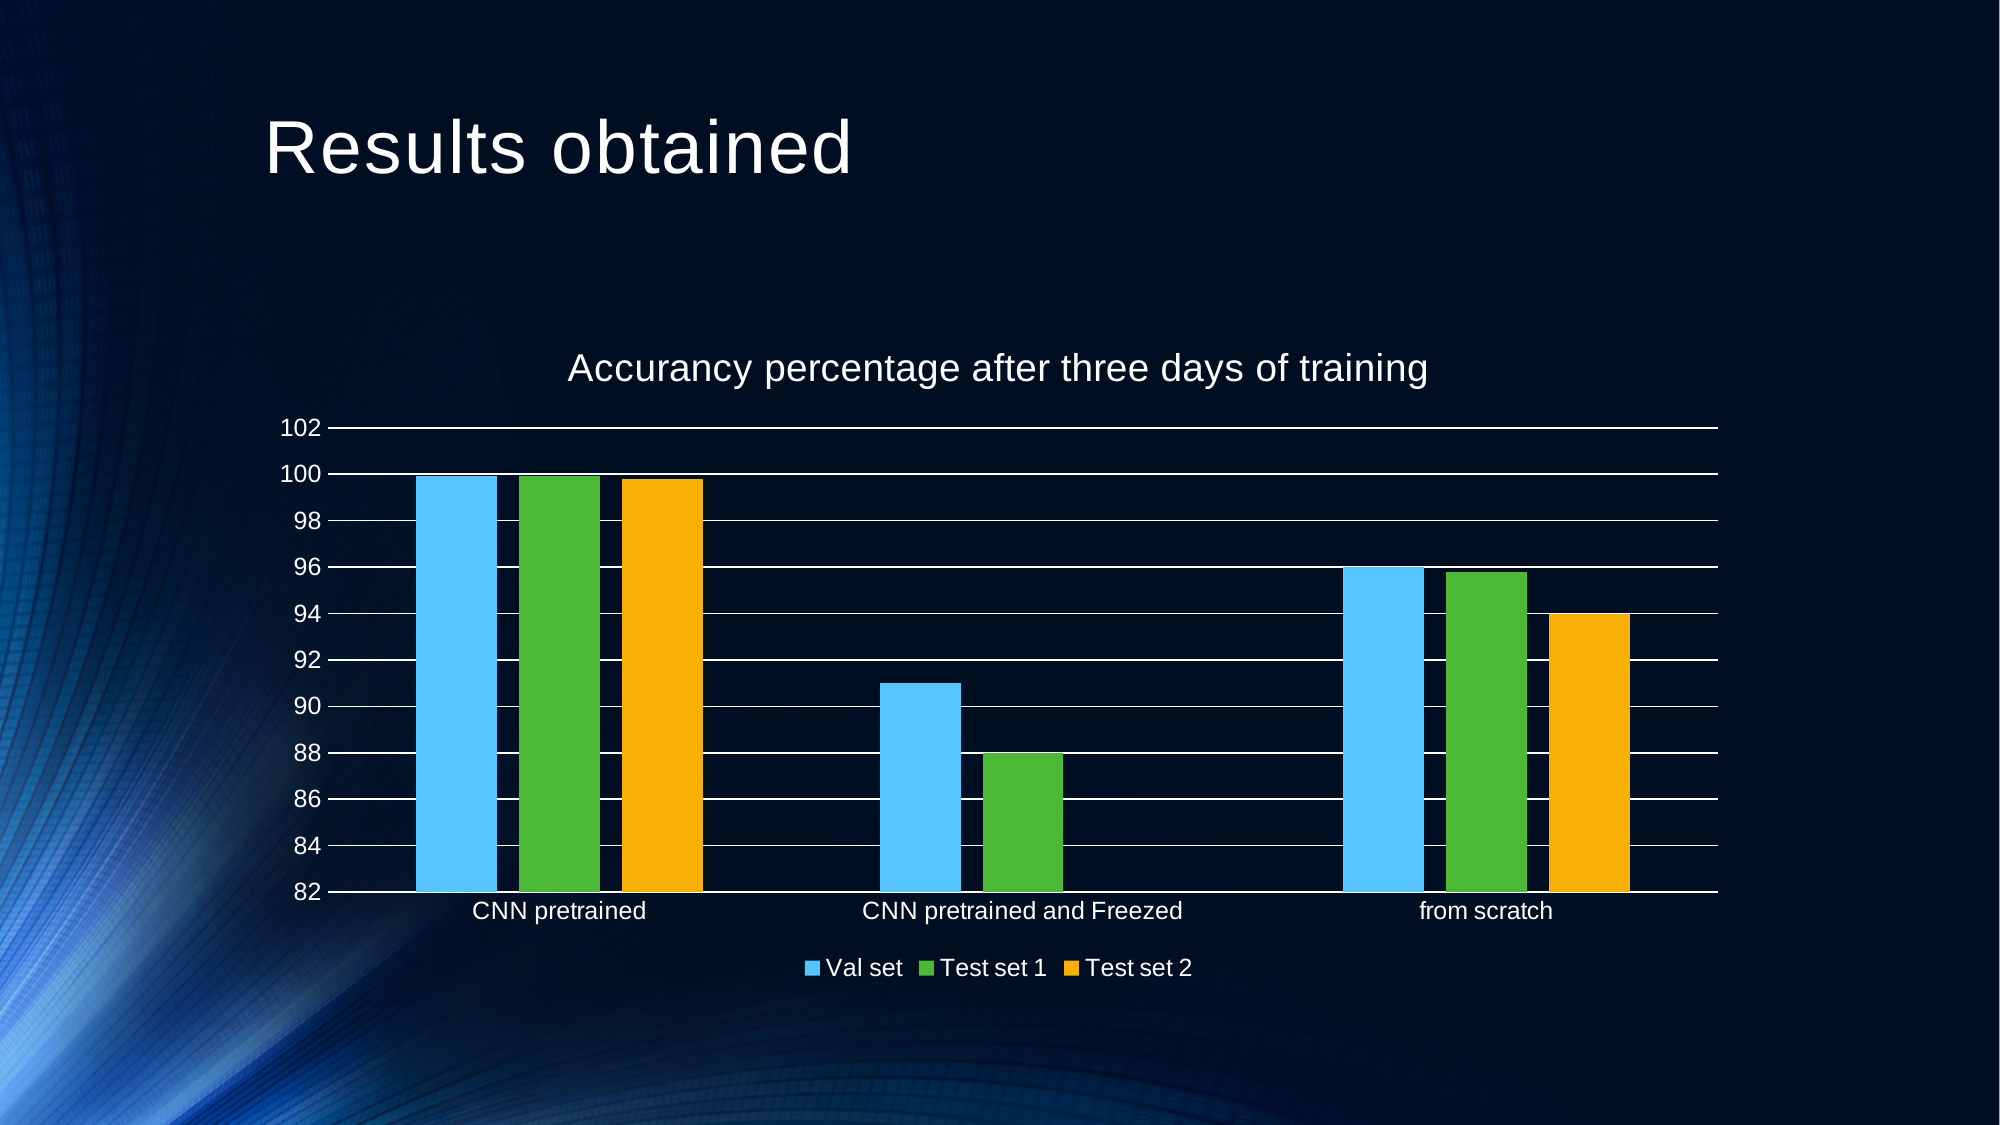

# Results obtained

### Chart: Accurancy percentage after three days of training

| Category | Val set | Test set 1 | Test set 2 |
|---|---|---|---|
| CNN pretrained | 99.92 | 99.91 | 99.8 |
| CNN pretrained and Freezed | 91.0 | 88.0 | None |
| from scratch | 96.0 | 95.8 | 94.0 |